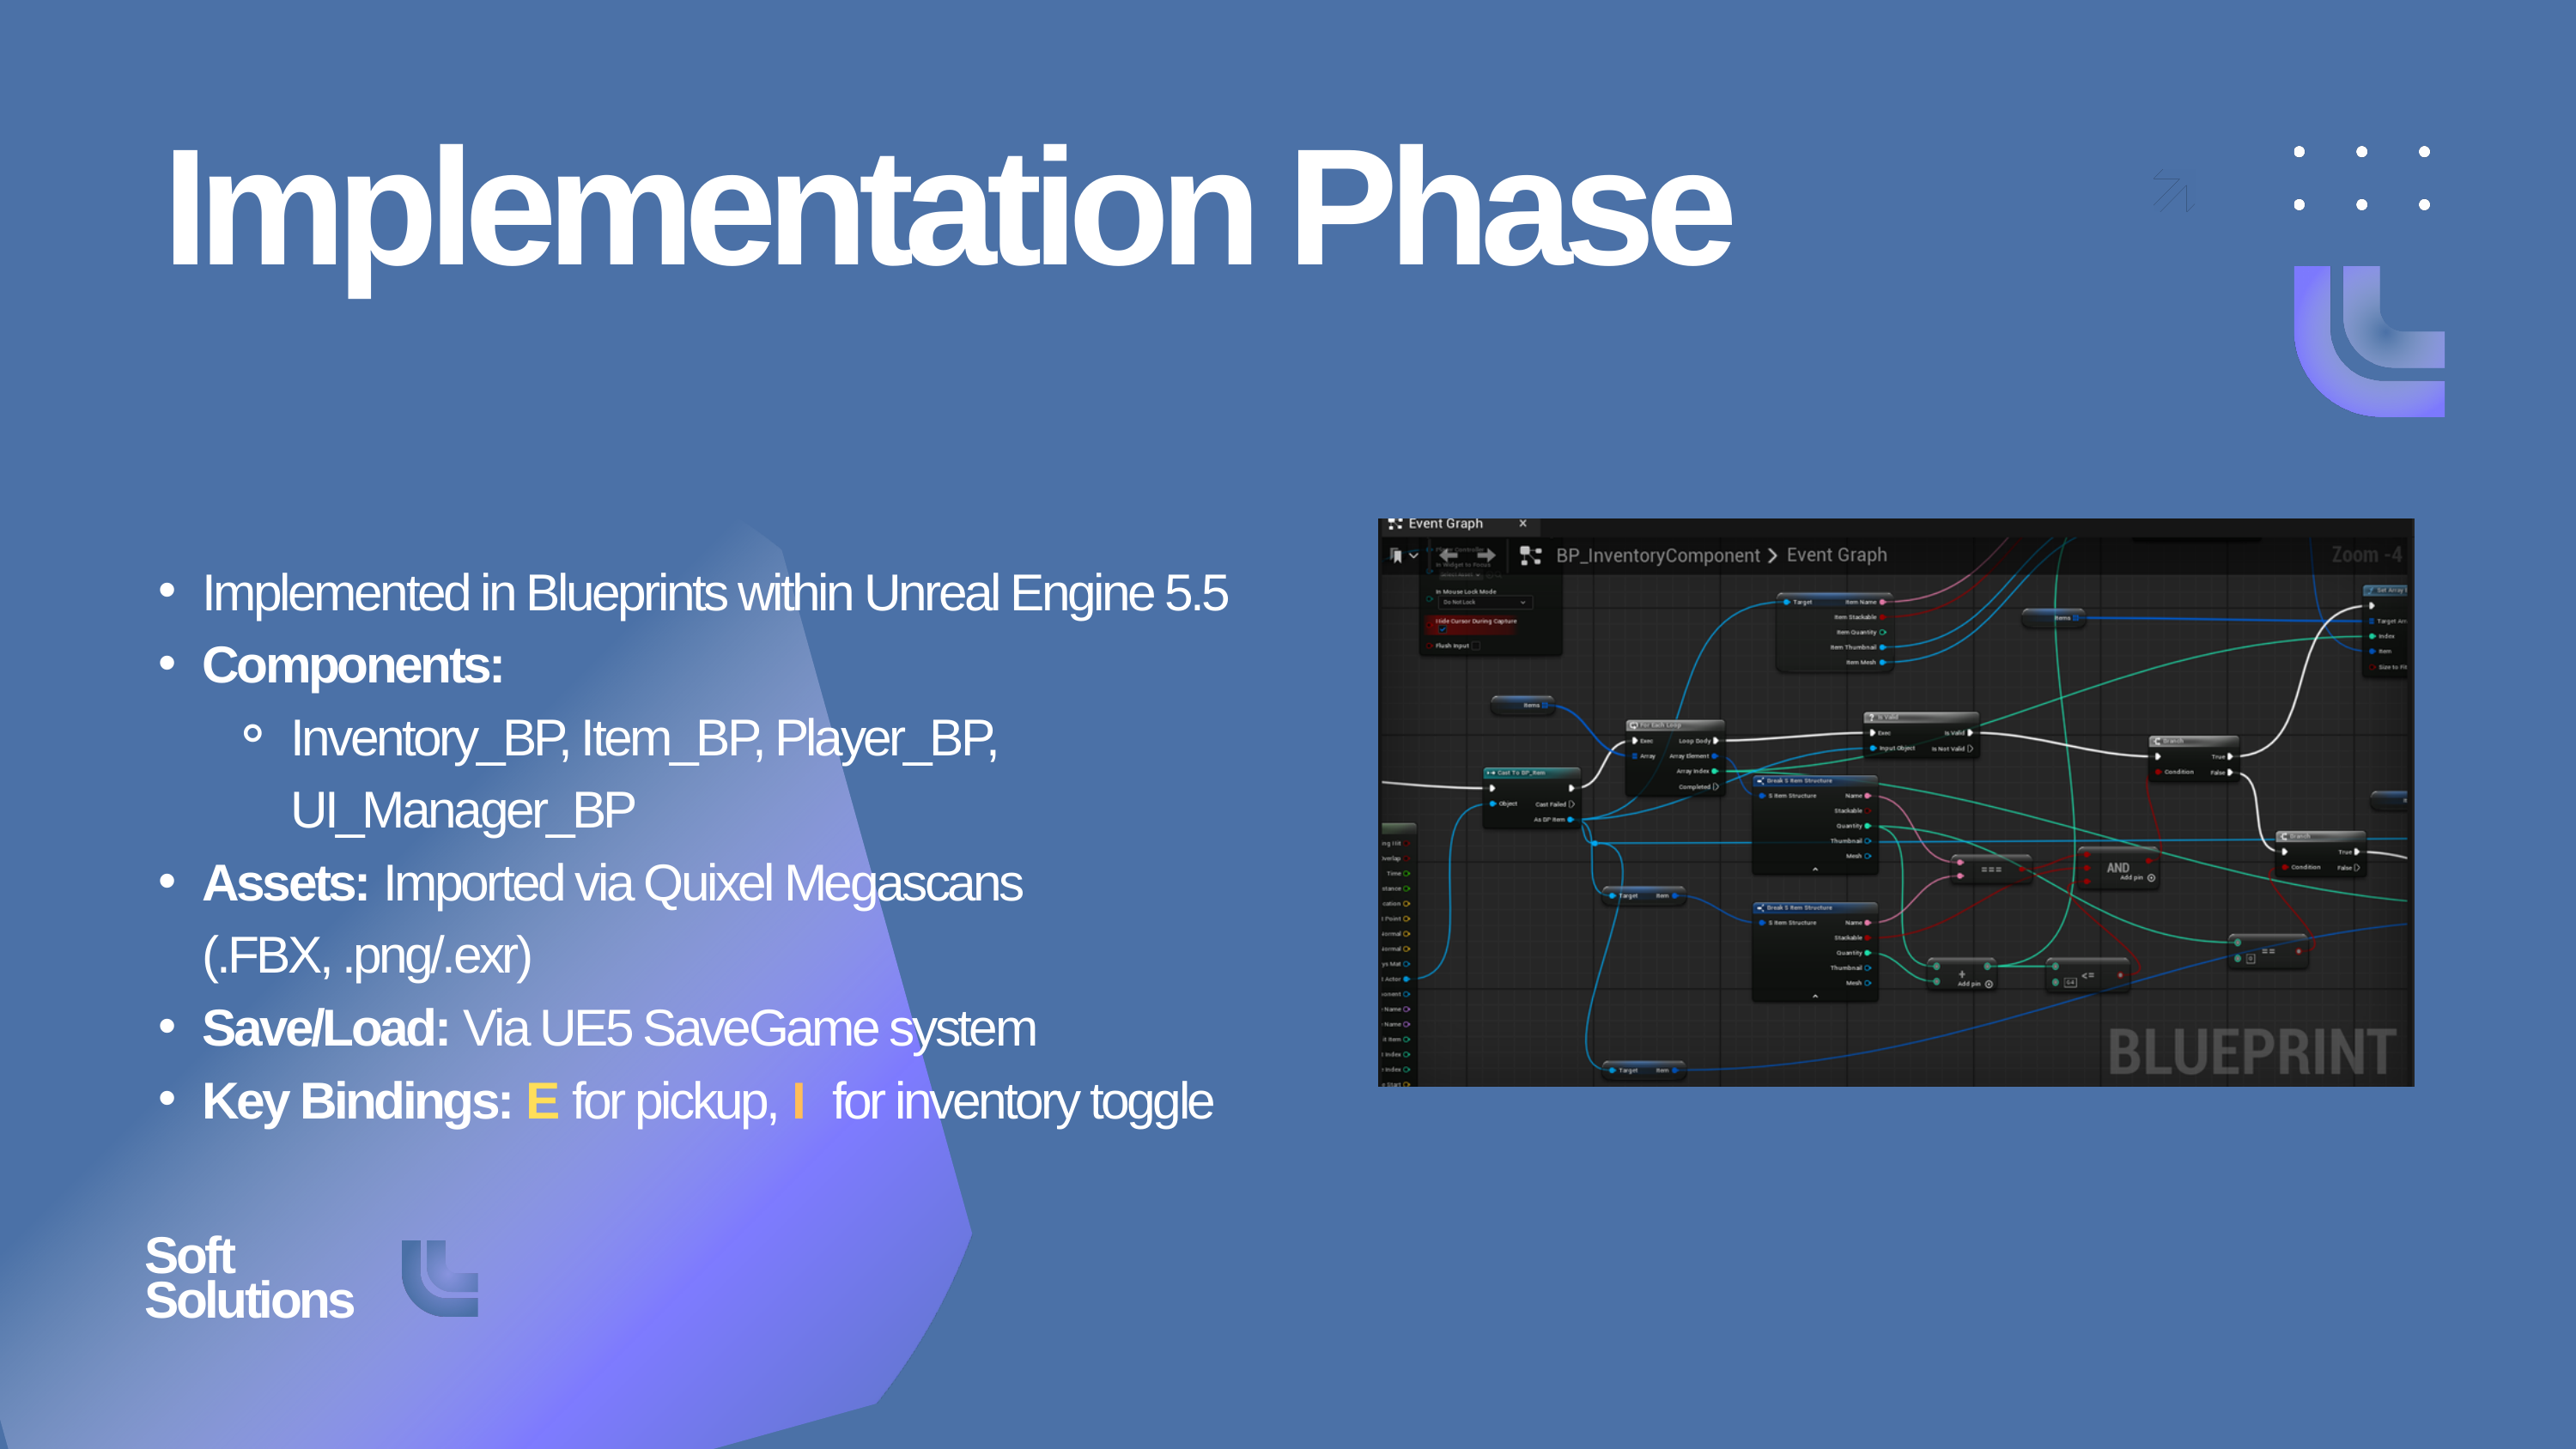

Implementation Phase

Implemented in Blueprints within Unreal Engine 5.5
Components:
Inventory_BP, Item_BP, Player_BP, UI_Manager_BP
Assets: Imported via Quixel Megascans (.FBX, .png/.exr)
Save/Load: Via UE5 SaveGame system
Key Bindings: E for pickup, I  for inventory toggle
Soft
Solutions